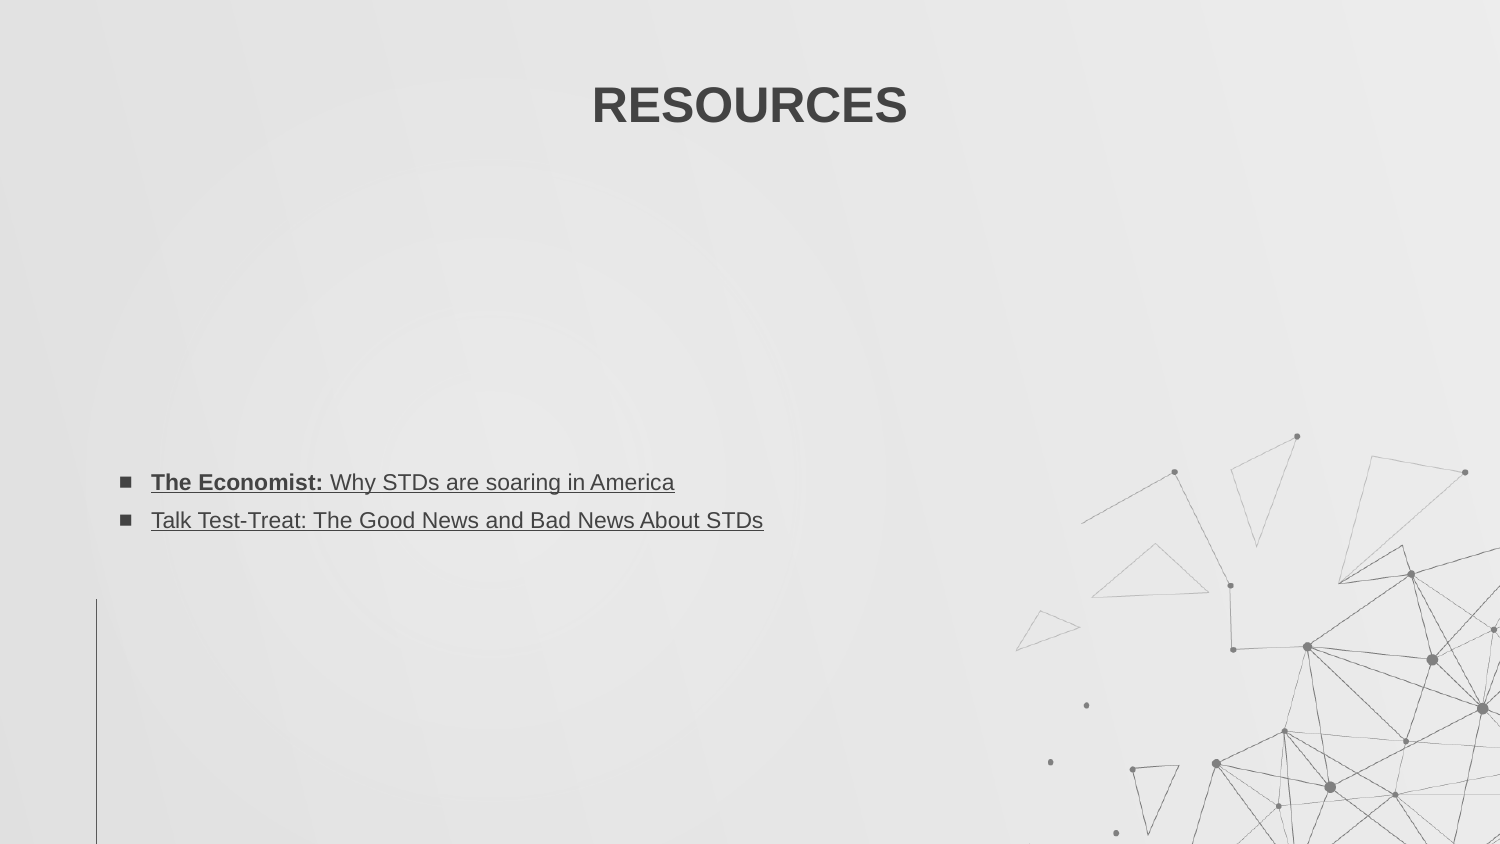

# RESOURCES

The Economist: Why STDs are soaring in America
Talk Test-Treat: The Good News and Bad News About STDs